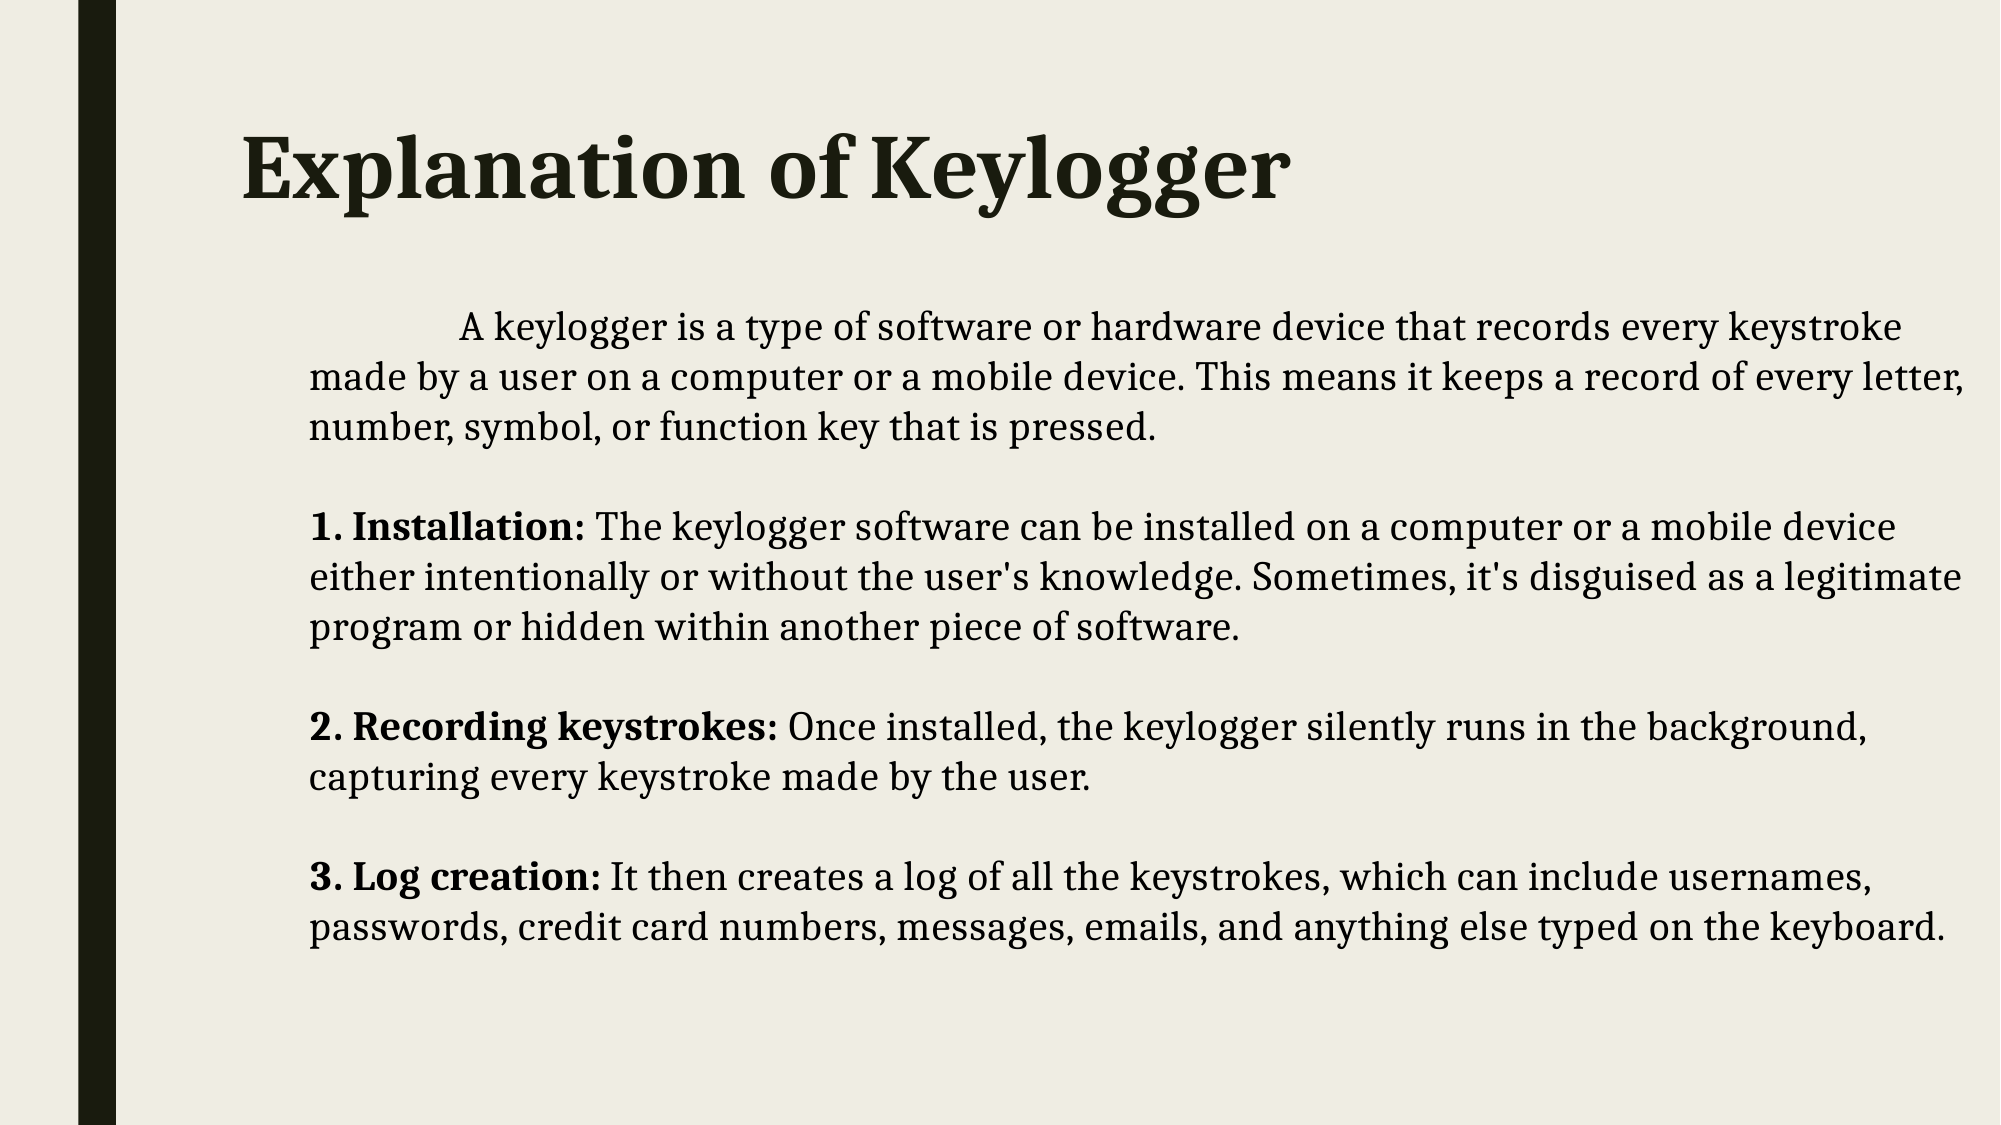

# Explanation of Keylogger

	A keylogger is a type of software or hardware device that records every keystroke made by a user on a computer or a mobile device. This means it keeps a record of every letter, number, symbol, or function key that is pressed.

1. Installation: The keylogger software can be installed on a computer or a mobile device either intentionally or without the user's knowledge. Sometimes, it's disguised as a legitimate program or hidden within another piece of software.

2. Recording keystrokes: Once installed, the keylogger silently runs in the background, capturing every keystroke made by the user.

3. Log creation: It then creates a log of all the keystrokes, which can include usernames, passwords, credit card numbers, messages, emails, and anything else typed on the keyboard.